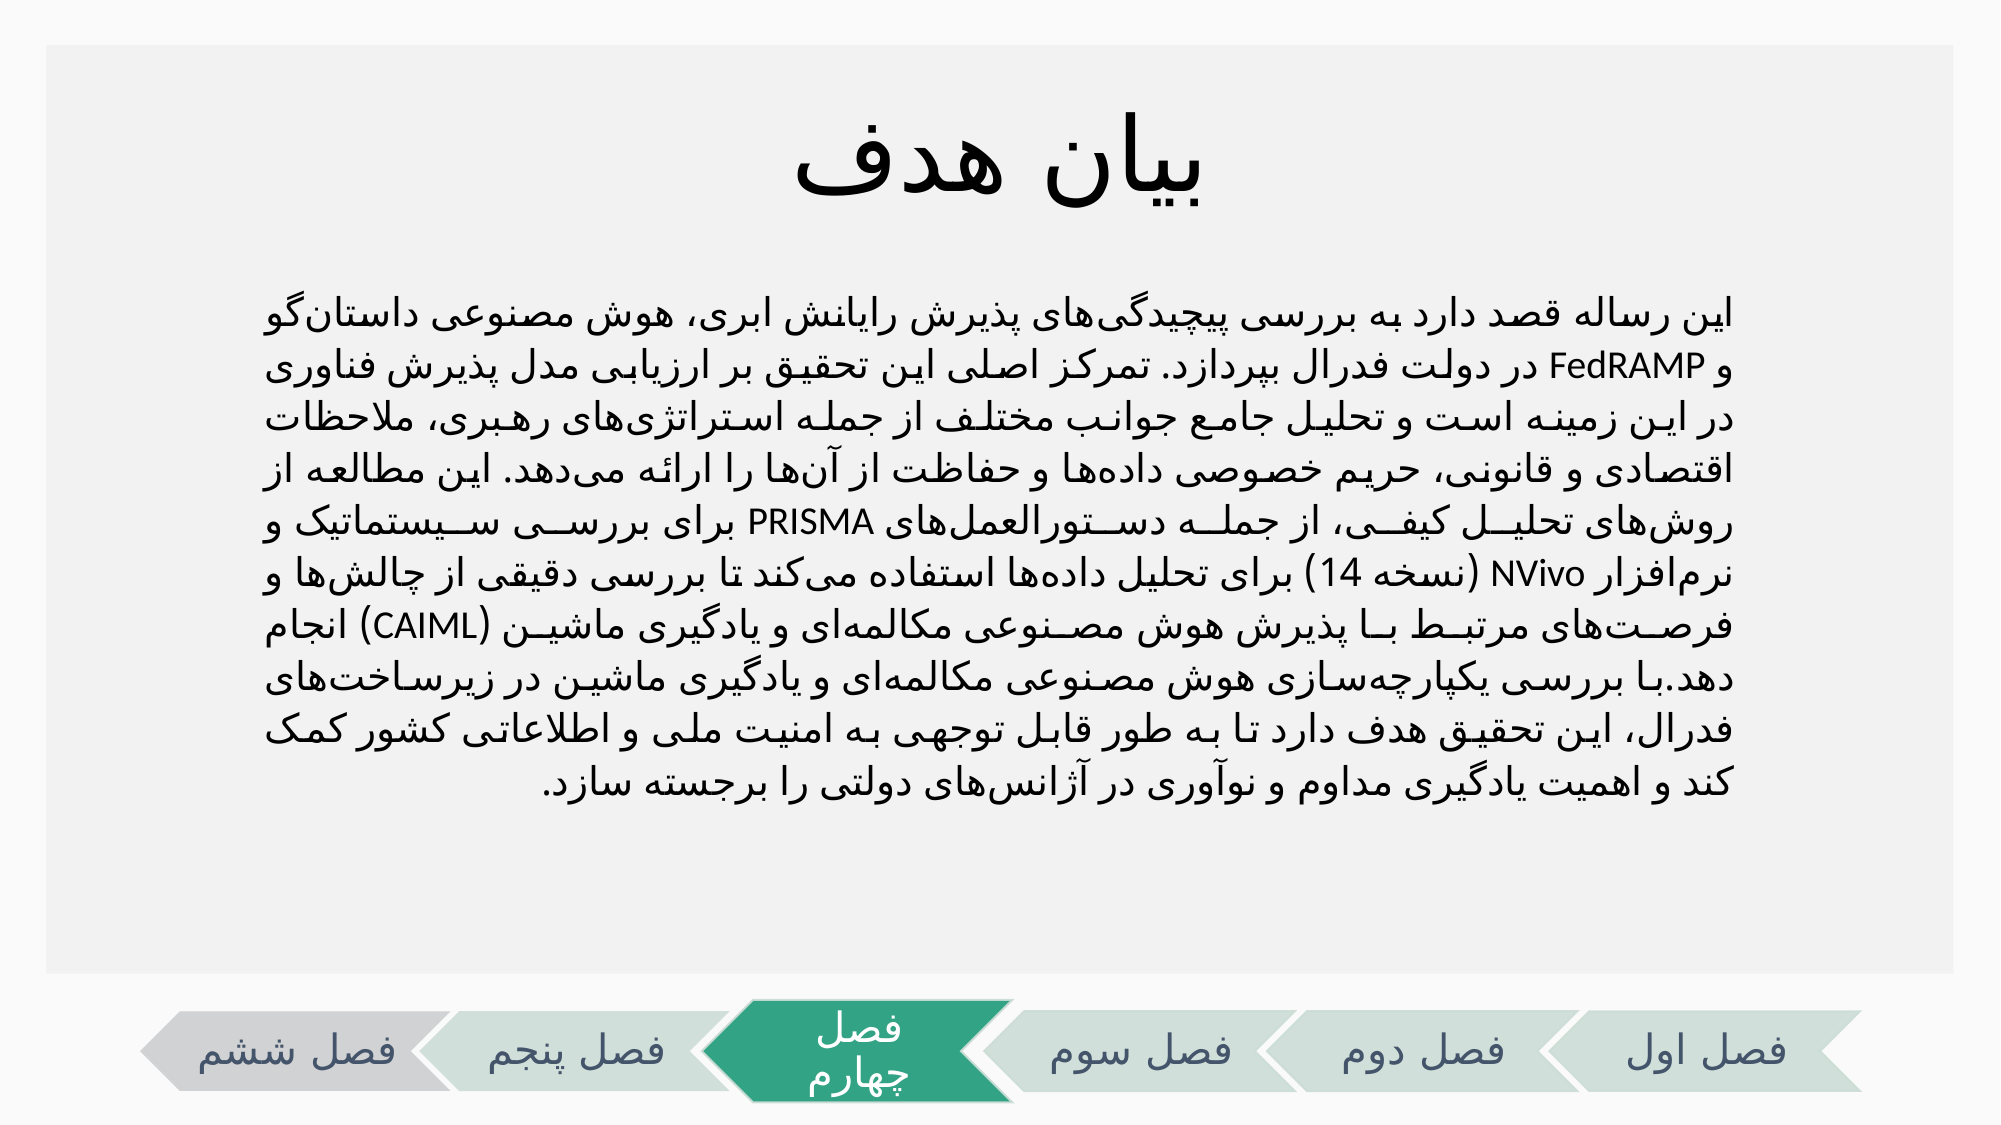

# بیان هدف
این رساله قصد دارد به بررسی پیچیدگی‌های پذیرش رایانش ابری، هوش مصنوعی داستان‌گو و FedRAMP در دولت فدرال بپردازد. تمرکز اصلی این تحقیق بر ارزیابی مدل پذیرش فناوری در این زمینه است و تحلیل جامع جوانب مختلف از جمله استراتژی‌های رهبری، ملاحظات اقتصادی و قانونی، حریم خصوصی داده‌ها و حفاظت از آن‌ها را ارائه می‌دهد. این مطالعه از روش‌های تحلیل کیفی، از جمله دستورالعمل‌های PRISMA برای بررسی سیستماتیک و نرم‌افزار NVivo (نسخه 14) برای تحلیل داده‌ها استفاده می‌کند تا بررسی دقیقی از چالش‌ها و فرصت‌های مرتبط با پذیرش هوش مصنوعی مکالمه‌ای و یادگیری ماشین (CAIML) انجام دهد.با بررسی یکپارچه‌سازی هوش مصنوعی مکالمه‌ای و یادگیری ماشین در زیرساخت‌های فدرال، این تحقیق هدف دارد تا به طور قابل توجهی به امنیت ملی و اطلاعاتی کشور کمک کند و اهمیت یادگیری مداوم و نوآوری در آژانس‌های دولتی را برجسته سازد.
فصل ششم
فصل پنجم
فصل چهارم
فصل سوم
فصل دوم
فصل اول